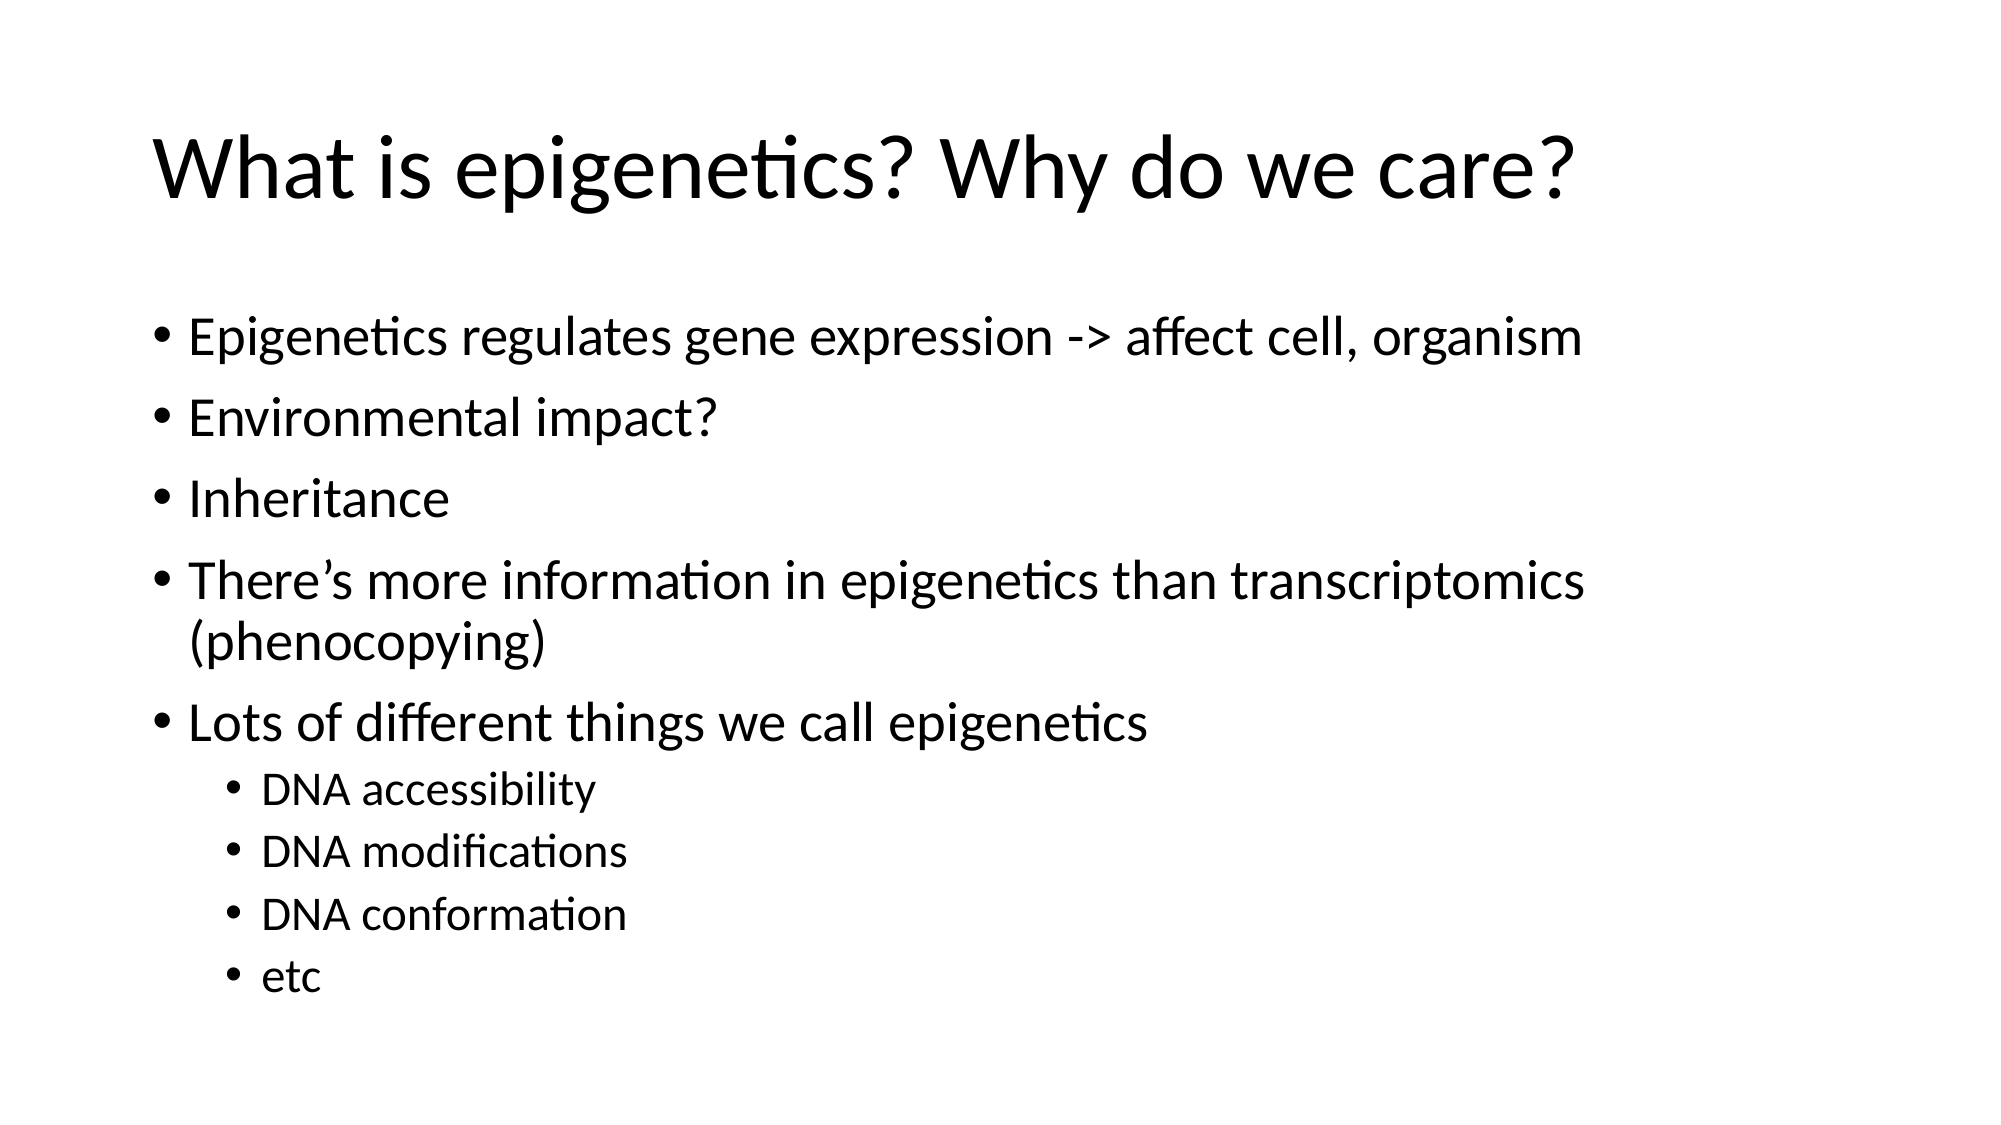

# What is epigenetics? Why do we care?
Epigenetics regulates gene expression -> affect cell, organism
Environmental impact?
Inheritance
There’s more information in epigenetics than transcriptomics (phenocopying)
Lots of different things we call epigenetics
DNA accessibility
DNA modifications
DNA conformation
etc